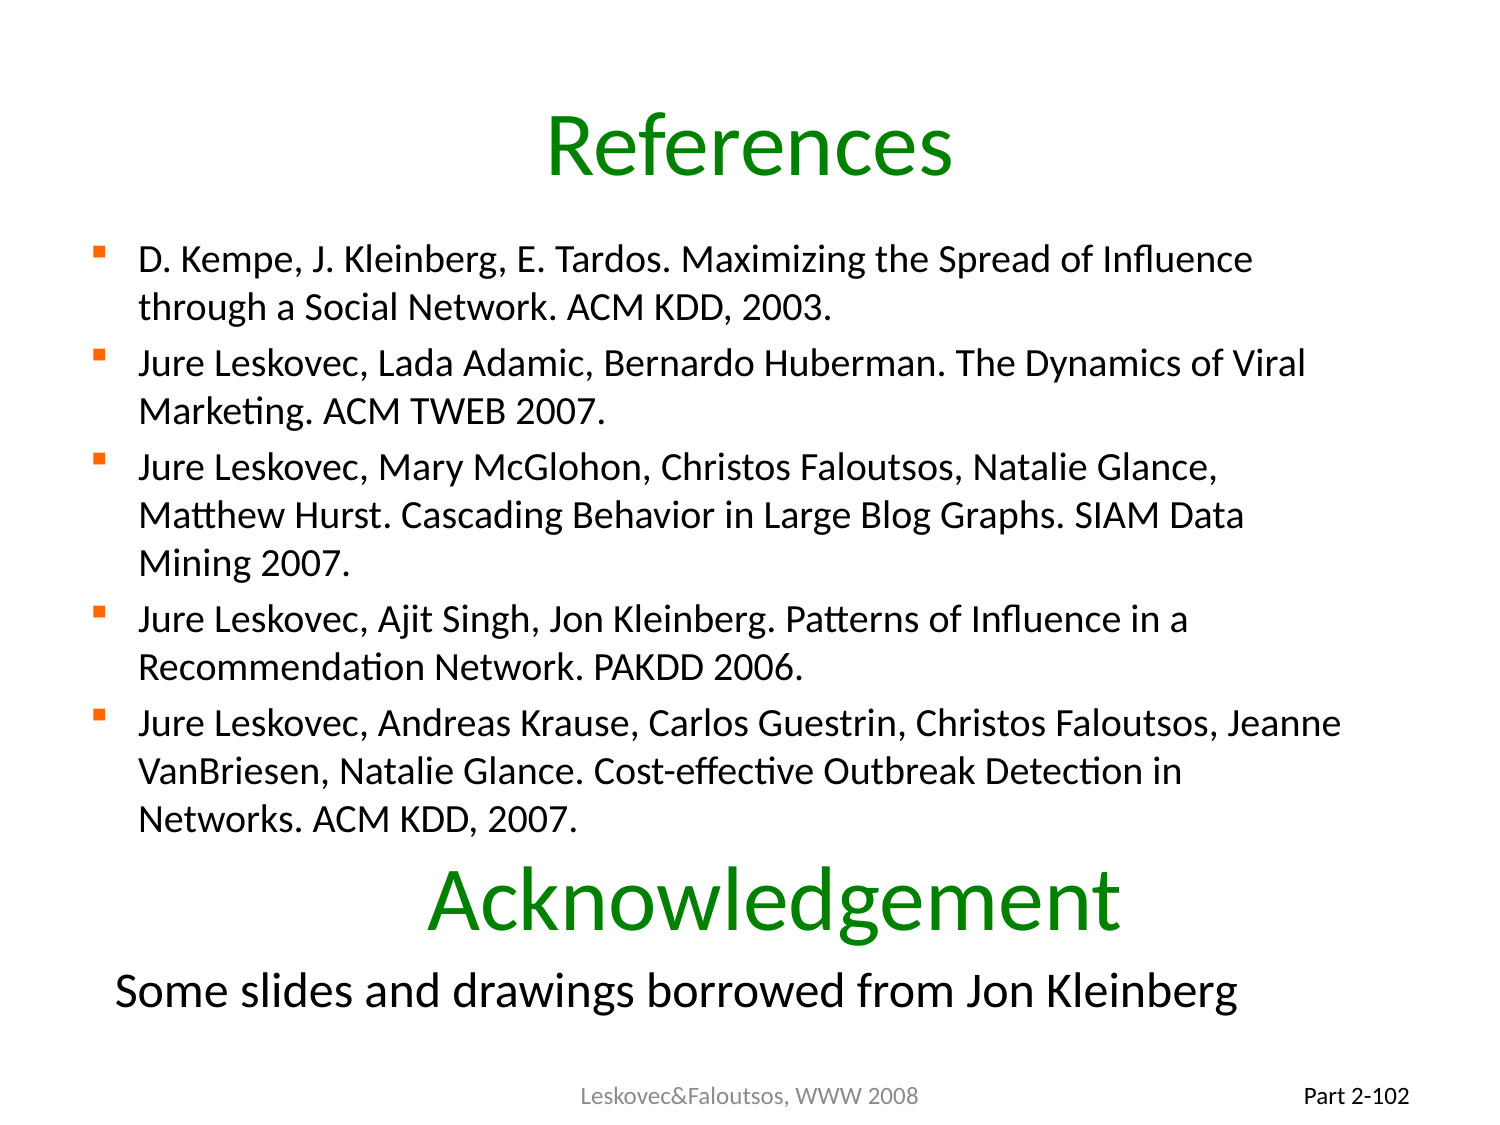

# References
D. Kempe, J. Kleinberg, E. Tardos. Maximizing the Spread of Influence through a Social Network. ACM KDD, 2003.
Jure Leskovec, Lada Adamic, Bernardo Huberman. The Dynamics of Viral Marketing. ACM TWEB 2007.
Jure Leskovec, Mary McGlohon, Christos Faloutsos, Natalie Glance, Matthew Hurst. Cascading Behavior in Large Blog Graphs. SIAM Data Mining 2007.
Jure Leskovec, Ajit Singh, Jon Kleinberg. Patterns of Influence in a Recommendation Network. PAKDD 2006.
Jure Leskovec, Andreas Krause, Carlos Guestrin, Christos Faloutsos, Jeanne VanBriesen, Natalie Glance. Cost-effective Outbreak Detection in Networks. ACM KDD, 2007.

Acknowledgement
Some slides and drawings borrowed from Jon Kleinberg
Leskovec&Faloutsos, WWW 2008
Part 2-102